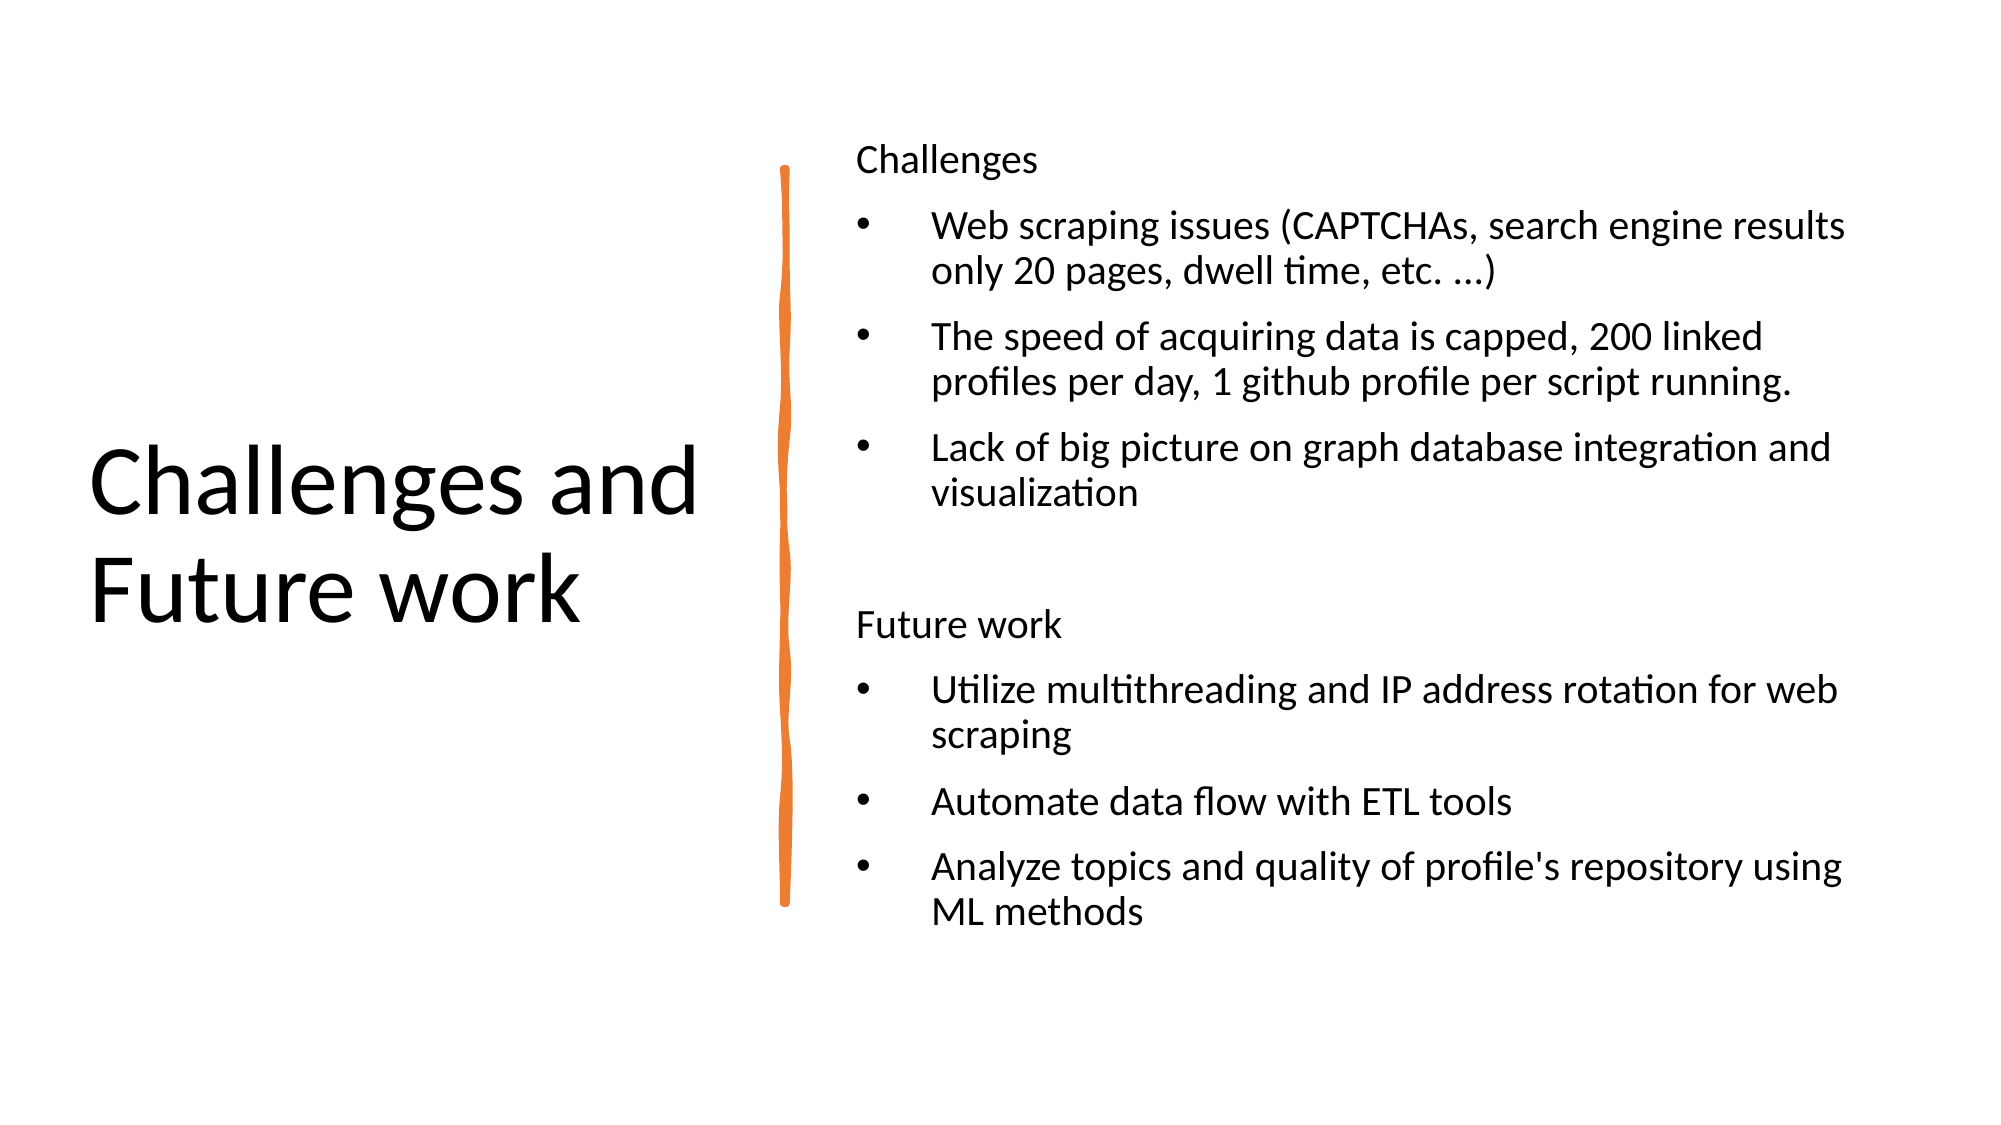

Challenges
Web scraping issues (CAPTCHAs, search engine results only 20 pages, dwell time, etc. ...)
The speed of acquiring data is capped, 200 linked profiles per day, 1 github profile per script running.
Lack of big picture on graph database integration and visualization

Future work
Utilize multithreading and IP address rotation for web scraping
Automate data flow with ETL tools
Analyze topics and quality of profile's repository using ML methods
# Challenges and Future work